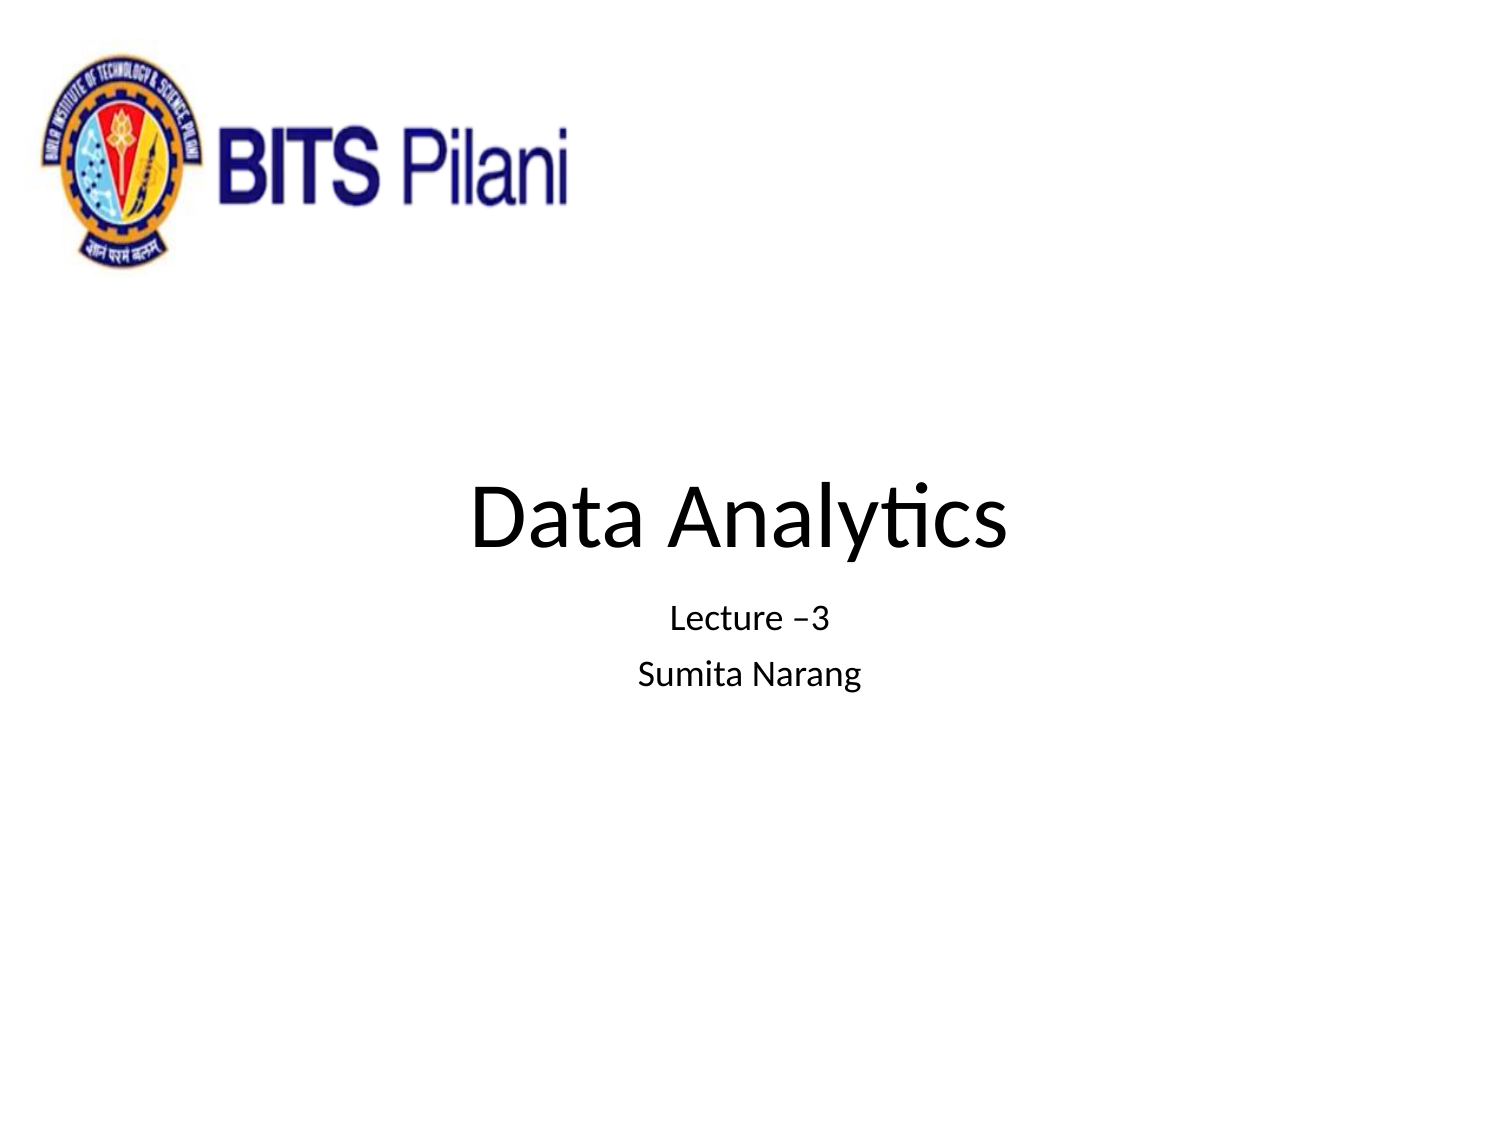

# Data Analytics
Lecture –3
Sumita Narang